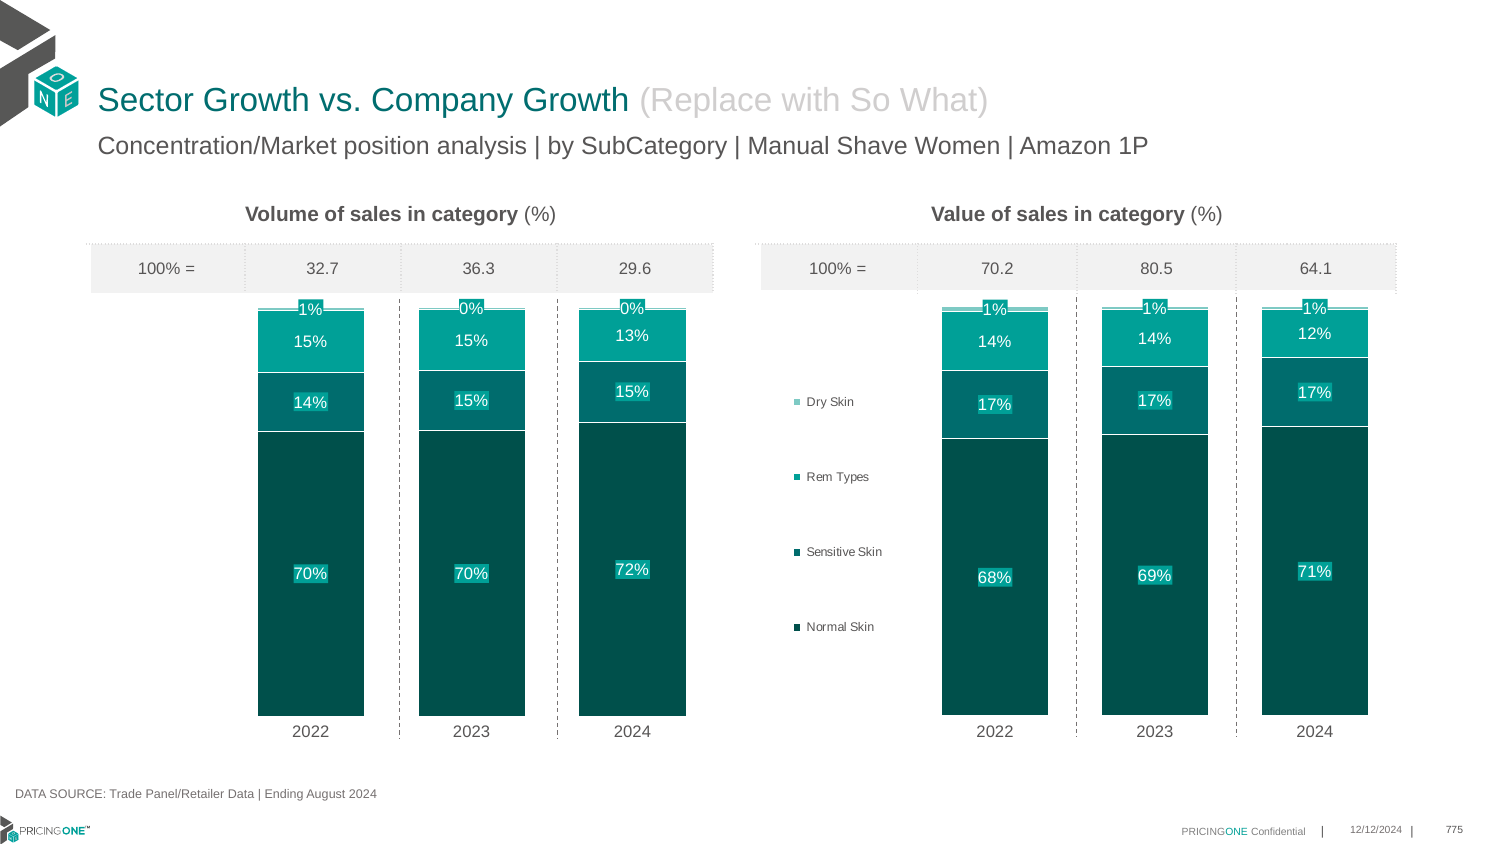

# Sector Growth vs. Company Growth (Replace with So What)
Concentration/Market position analysis | by SubCategory | Manual Shave Women | Amazon 1P
| Volume of sales in category (%) |  |  |  |
| --- | --- | --- | --- |
| 100% = | 32.7 | 36.3 | 29.6 |
| Value of sales in category (%) |  |  |  |
| --- | --- | --- | --- |
| 100% = | 70.2 | 80.5 | 64.1 |

### Chart

| Category | Normal Skin | Sensitive Skin | Rem Types | Dry Skin |
|---|---|---|---|---|
| 2022 | 0.6975293574929814 | 0.1428904144314897 | 0.15262183258355871 | 0.006958395491970171 |
| 2023 | 0.6992435165055706 | 0.14577807171003698 | 0.15074713806588774 | 0.004231273718504665 |
| 2024 | 0.7191515882642519 | 0.14907411739706466 | 0.1272484984523994 | 0.00452579588628413 |

### Chart

| Category | Normal Skin | Sensitive Skin | Rem Types | Dry Skin |
|---|---|---|---|---|
| 2022 | 0.6769807393852338 | 0.16761302558787924 | 0.14377263108343824 | 0.011633603943448702 |
| 2023 | 0.6873785352732188 | 0.16716422780285117 | 0.13775998238241943 | 0.007697254541510642 |
| 2024 | 0.7065331508773857 | 0.1698499760440789 | 0.11589260136349118 | 0.0077242717150443185 |
DATA SOURCE: Trade Panel/Retailer Data | Ending August 2024

12/12/2024
775